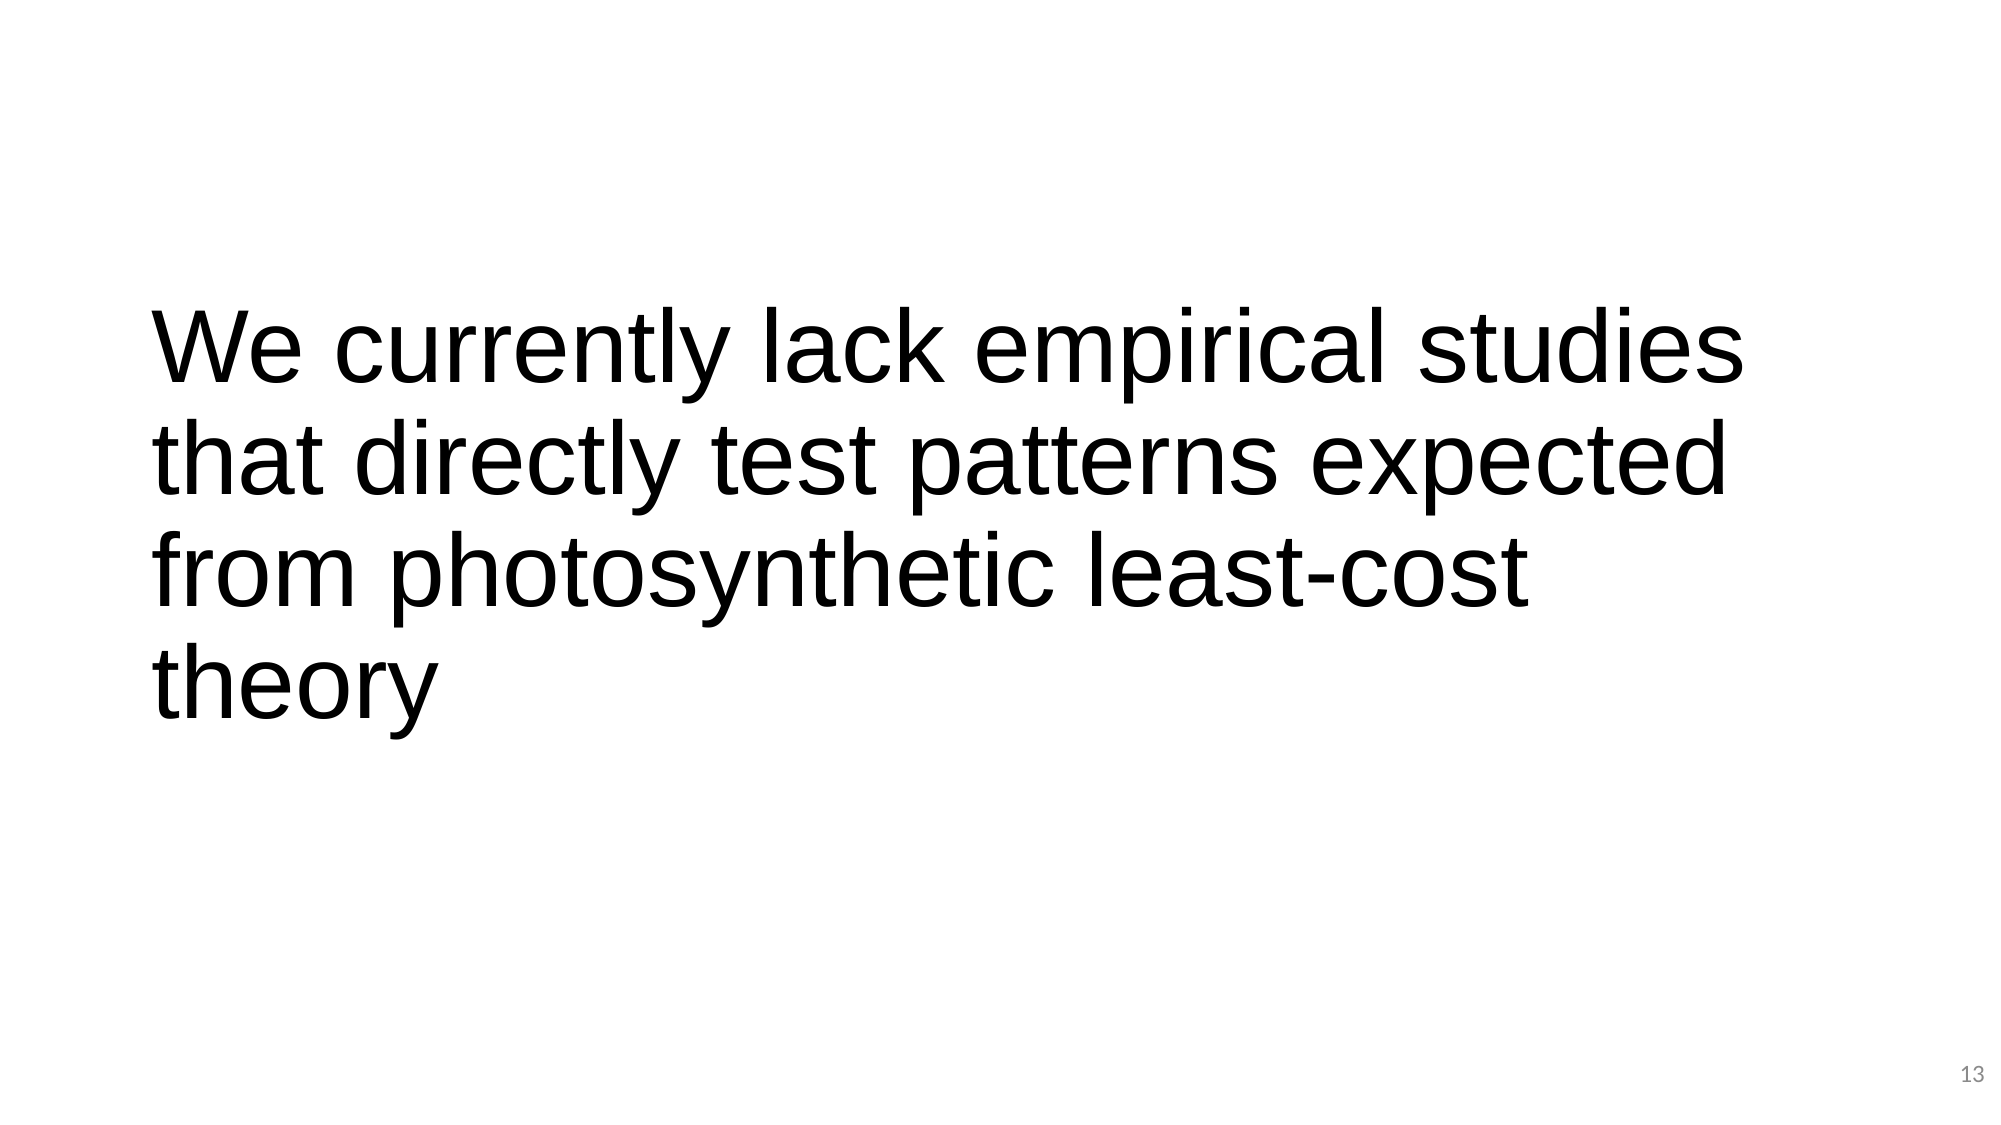

# We currently lack empirical studies that directly test patterns expected from photosynthetic least-cost theory
13